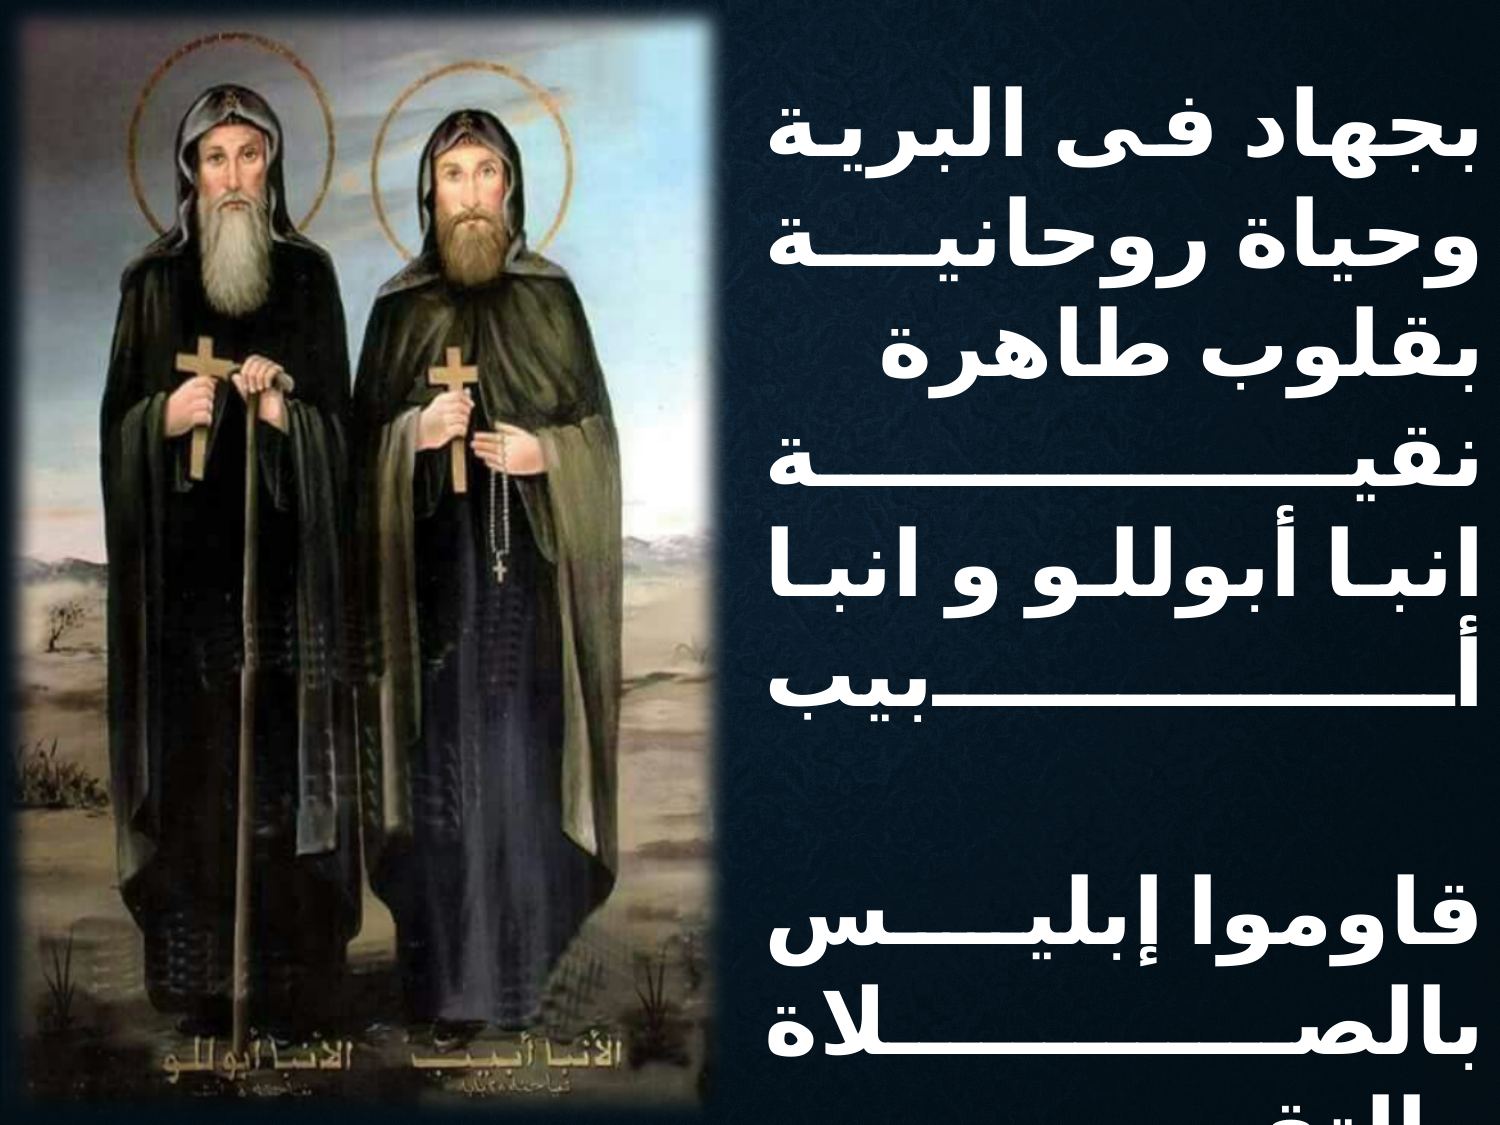

بجهاد فى البرية
وحياة روحانية
بقلوب طاهرة نقية
انبا أبوللو و انبا أبيب
قاوموا إبليس
بالصلاة والتقديس
للقاء العريس
انبا أبوللو و انبا أبيب